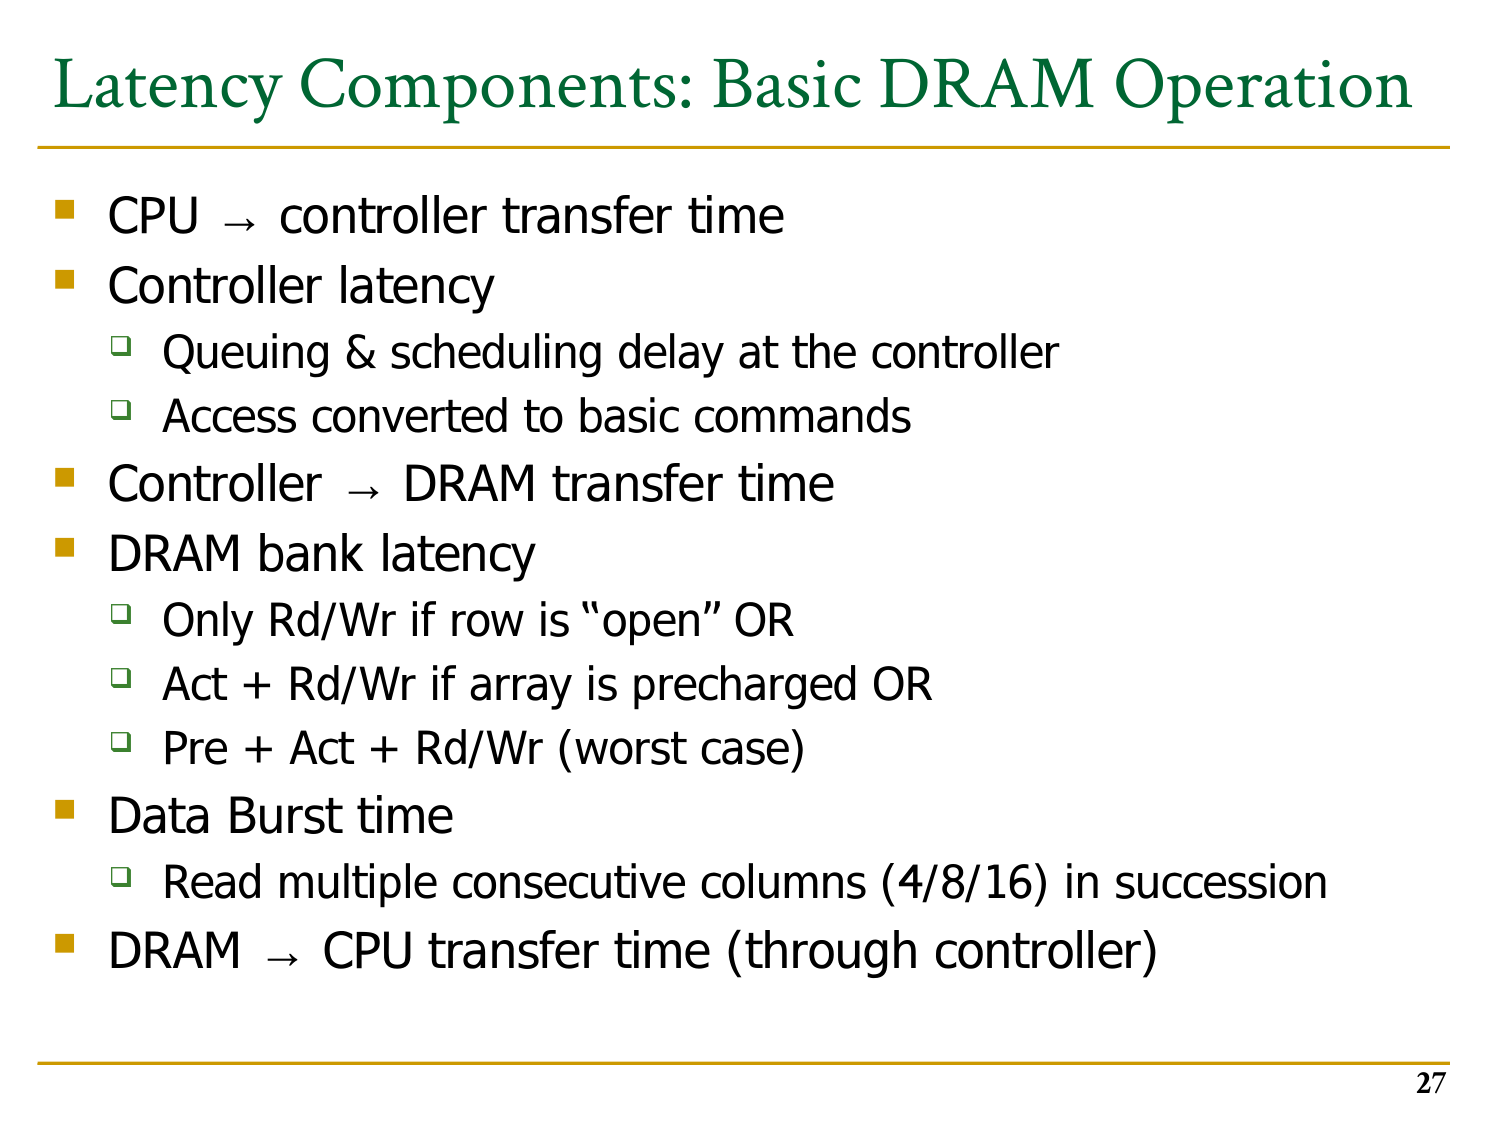

# Latency Components: Basic DRAM Operation
CPU → controller transfer time
Controller latency
Queuing & scheduling delay at the controller
Access converted to basic commands
Controller → DRAM transfer time
DRAM bank latency
Only Rd/Wr if row is “open” OR
Act + Rd/Wr if array is precharged OR
Pre + Act + Rd/Wr (worst case)
Data Burst time
Read multiple consecutive columns (4/8/16) in succession
DRAM → CPU transfer time (through controller)

27